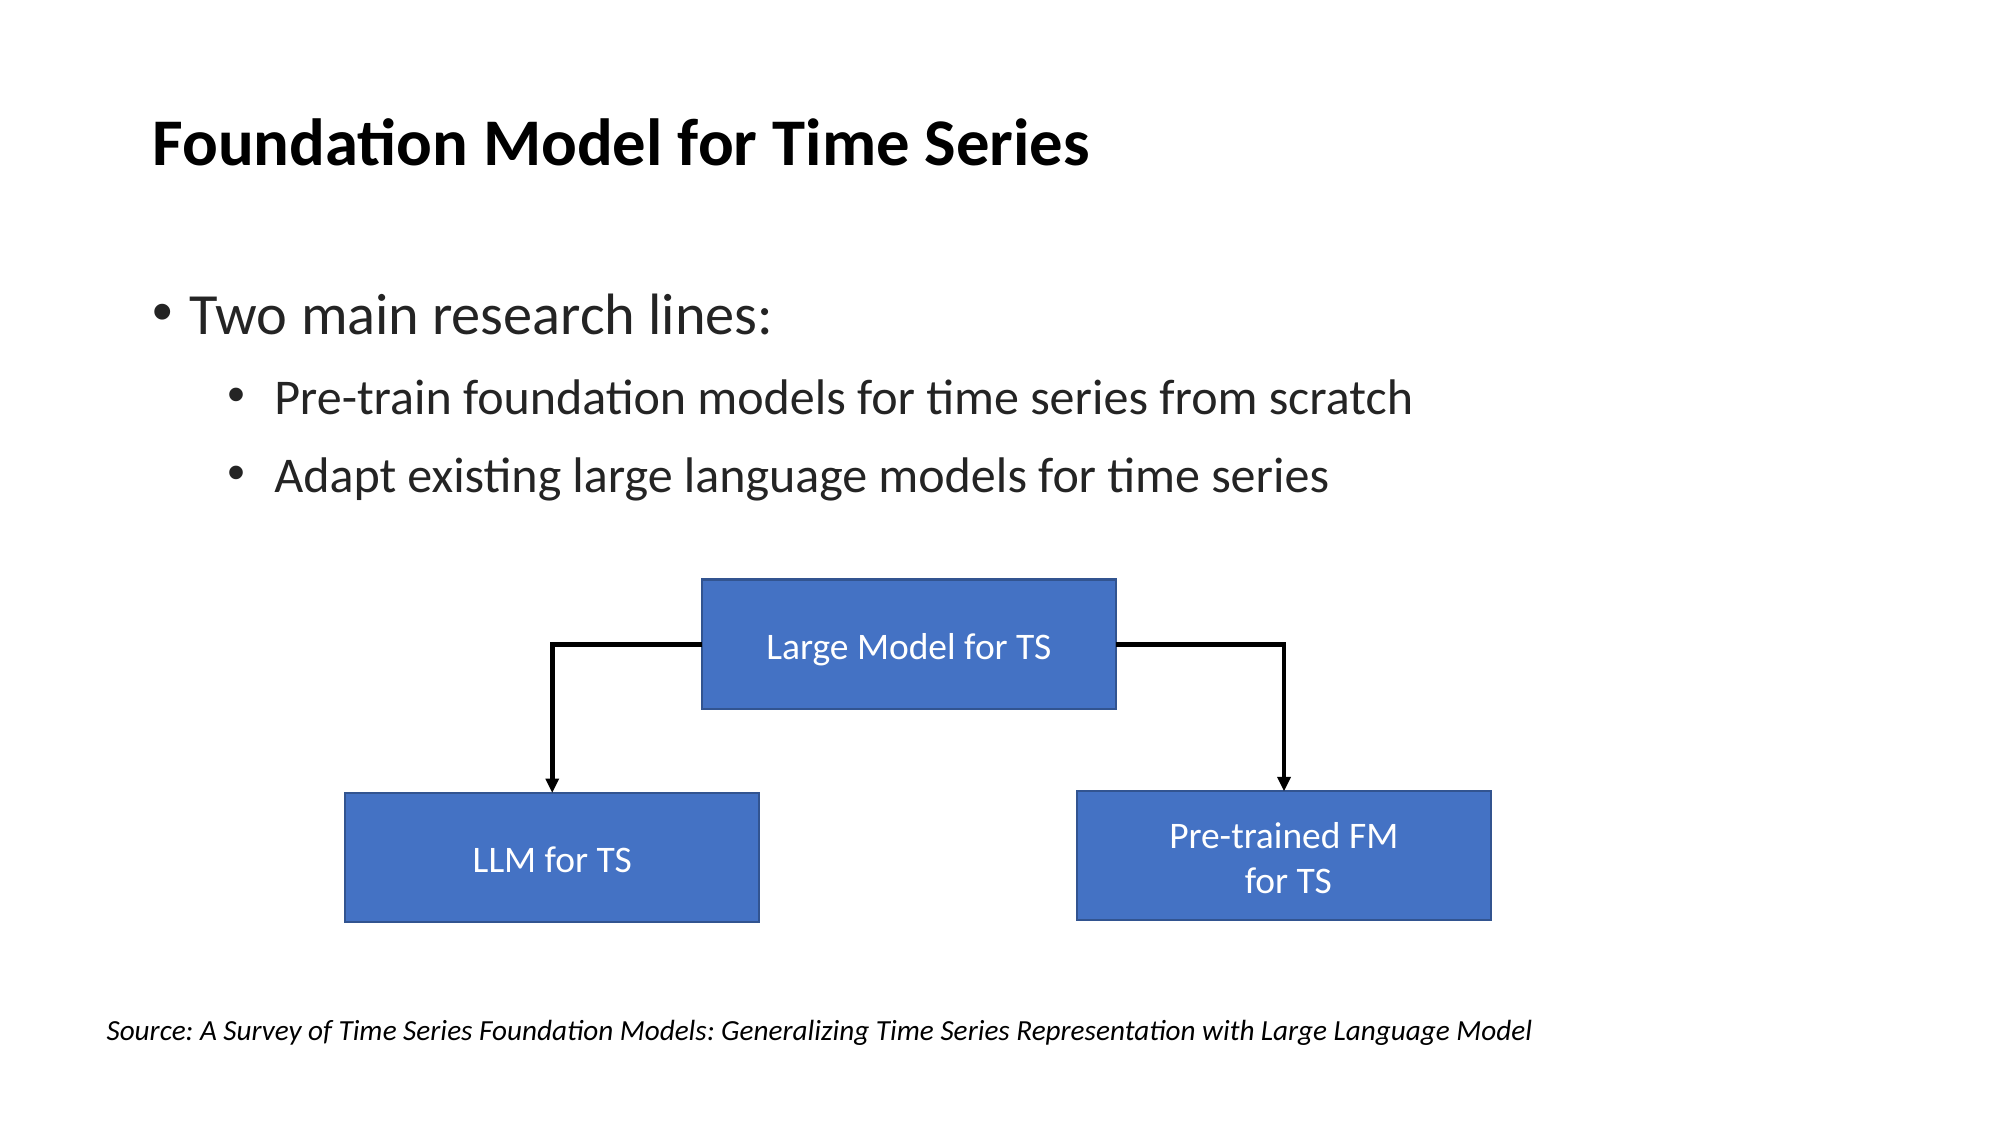

# Foundation Model for Time Series
Two main research lines:
Pre-train foundation models for time series from scratch
Adapt existing large language models for time series

Large Model for TS
Pre-trained FM
 for TS
LLM for TS
Source: A Survey of Time Series Foundation Models: Generalizing Time Series Representation with Large Language Model